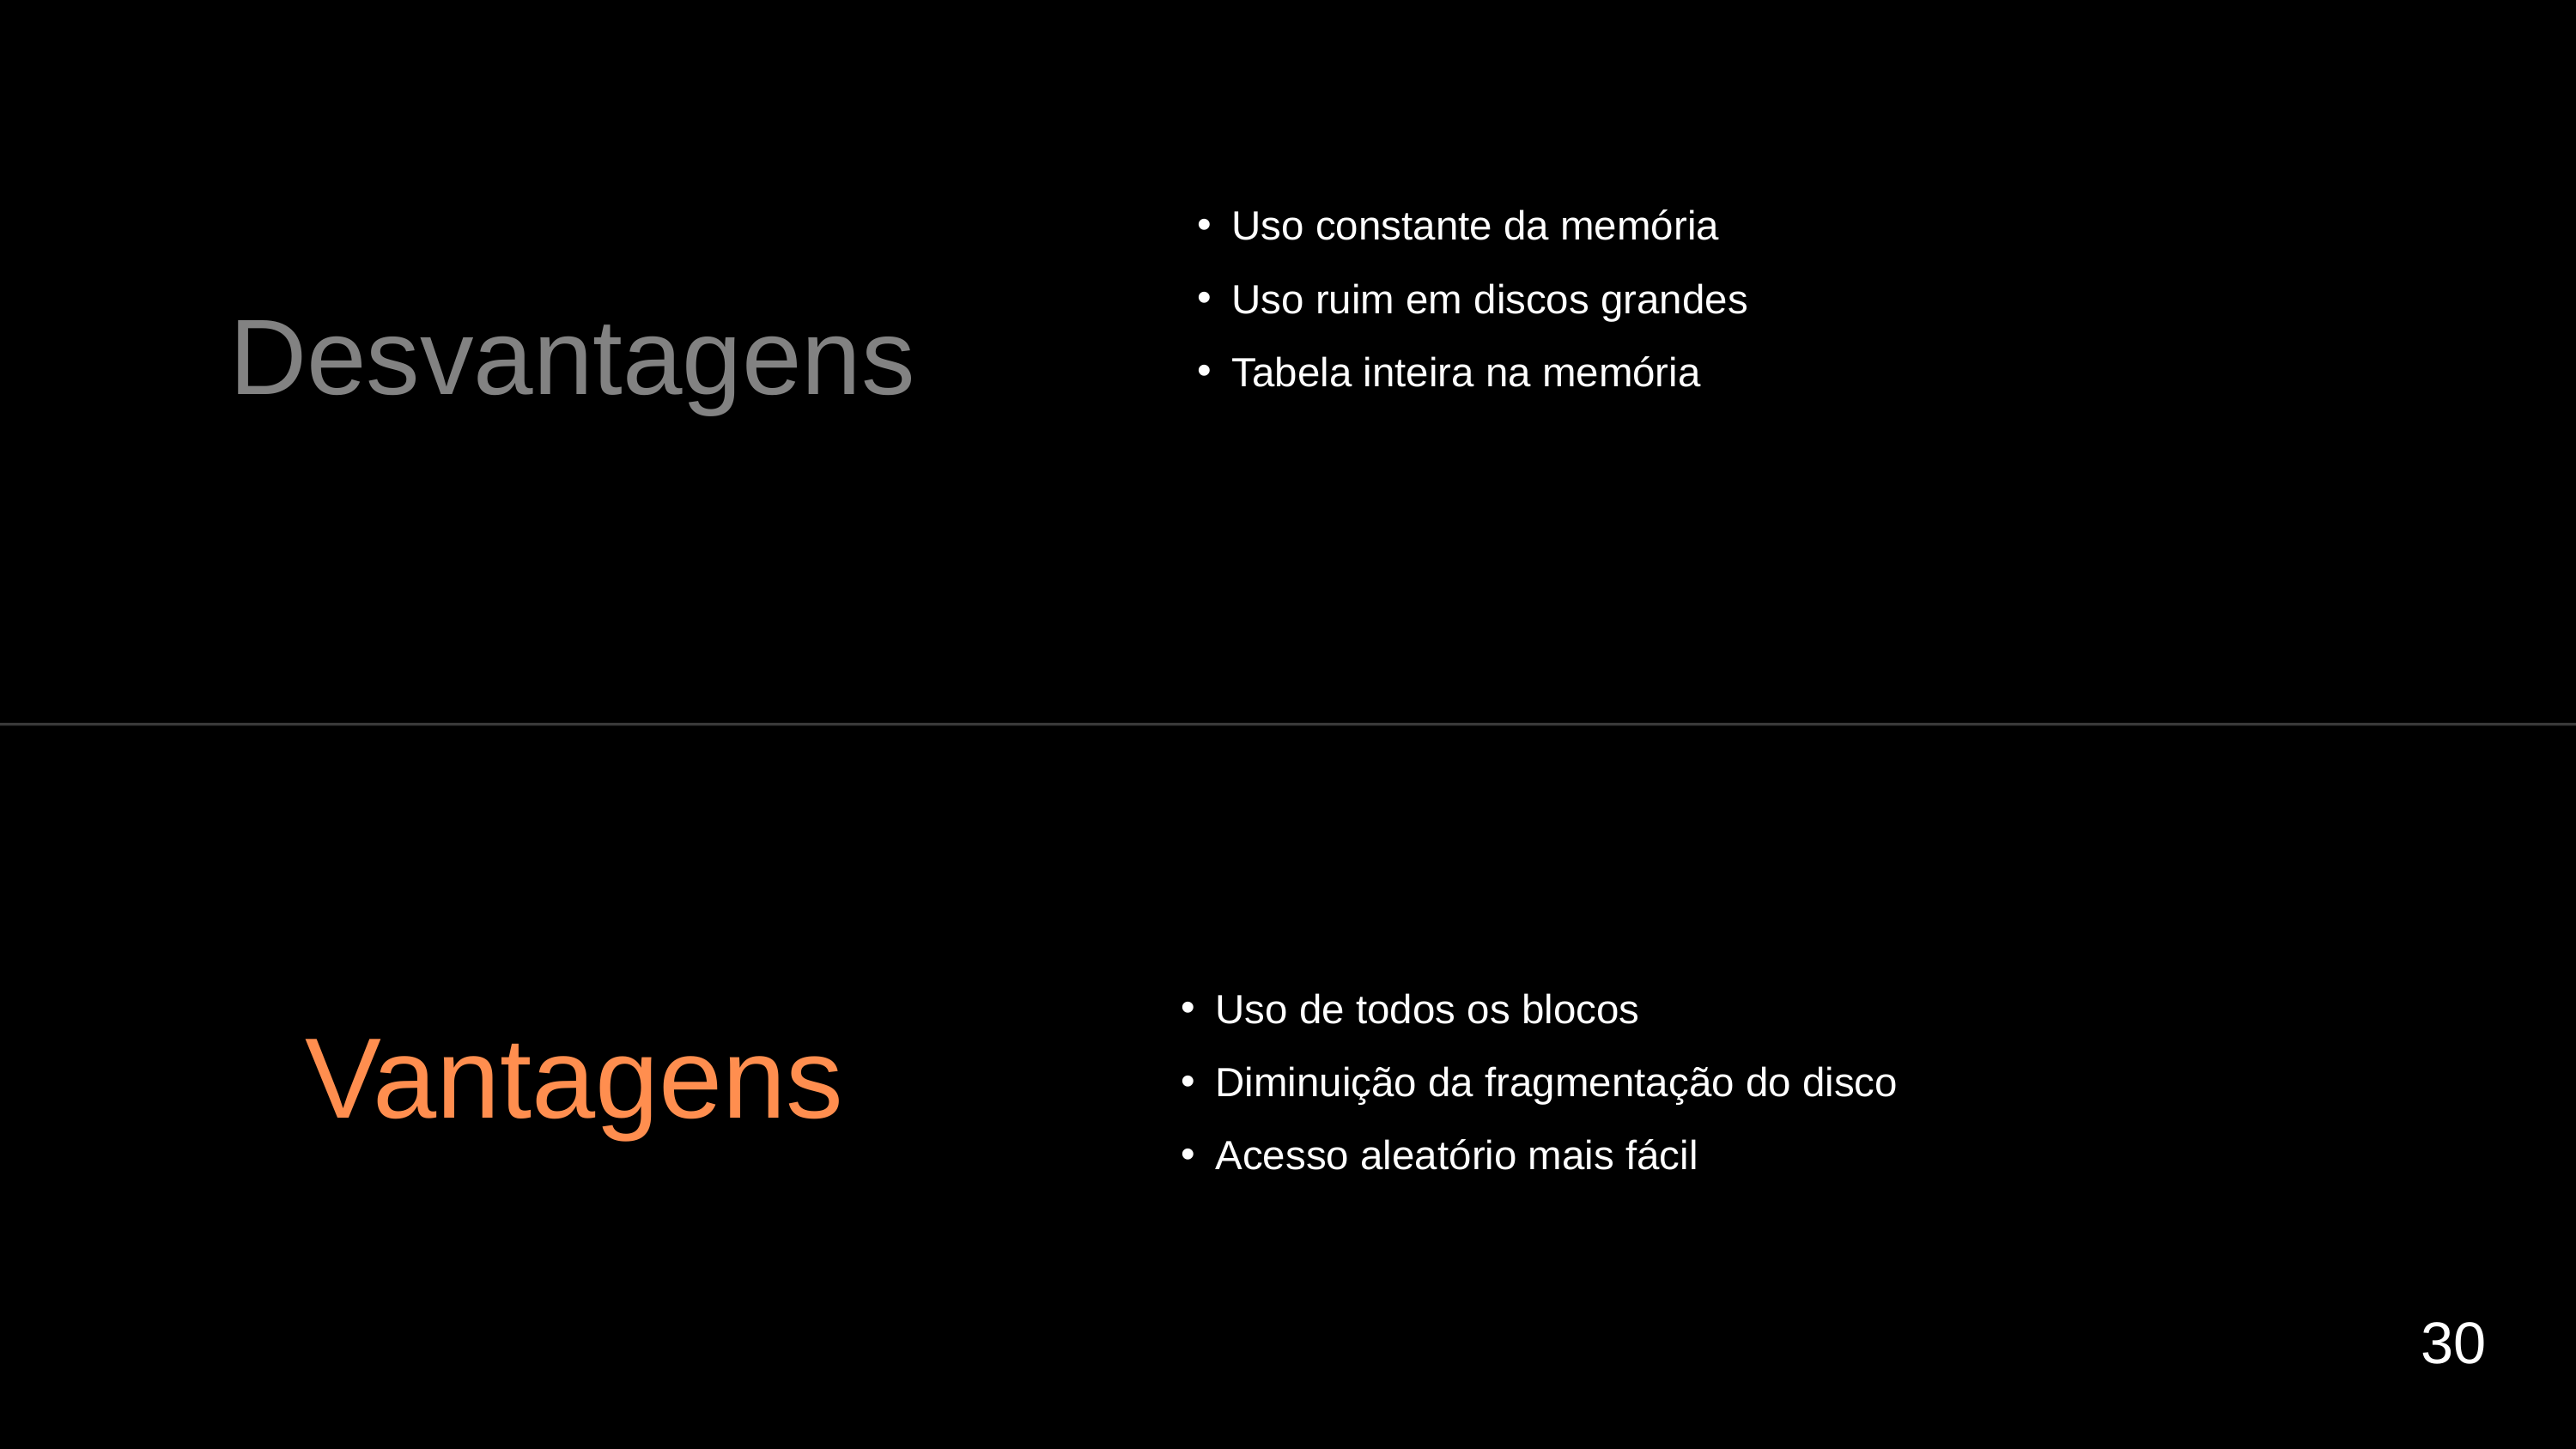

Uso constante da memória
Uso ruim em discos grandes
Tabela inteira na memória
Desvantagens

Uso de todos os blocos
Diminuição da fragmentação do disco
Acesso aleatório mais fácil
Vantagens
30